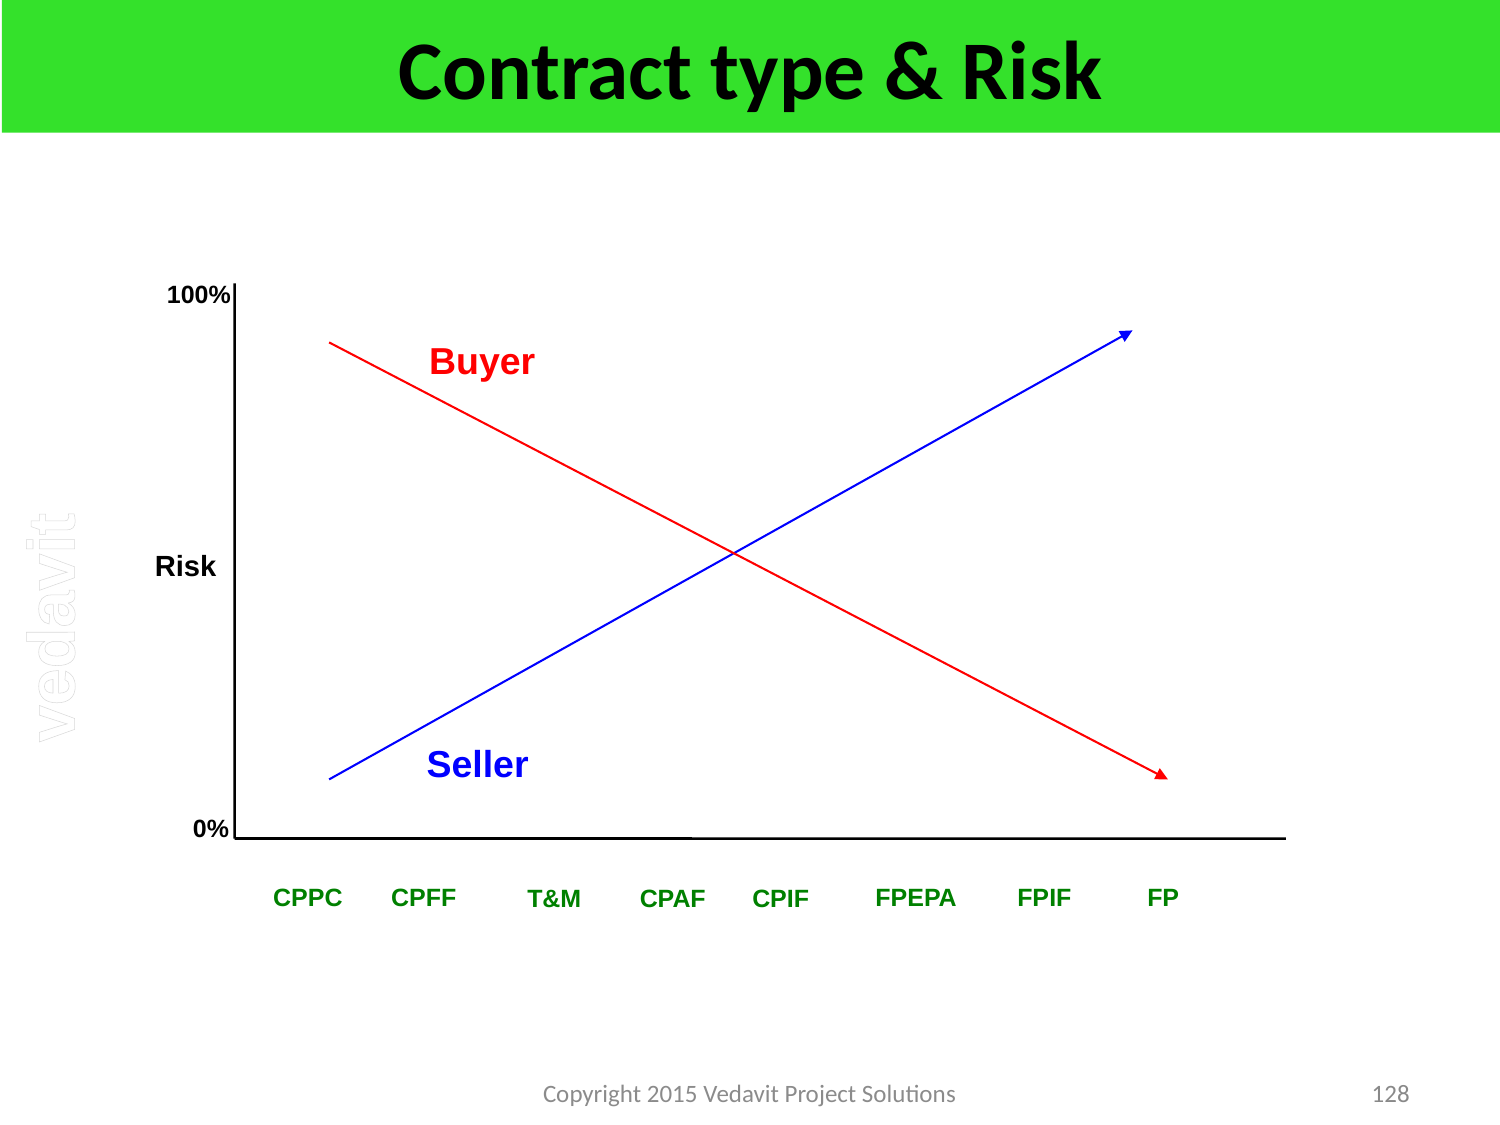

# Contract type & Risk
100%

Buyer

Risk
Seller

0%

CPPC
CPFF
FPEPA
FPIF
FP
T&M
CPAF
CPIF
Copyright 2015 Vedavit Project Solutions
128